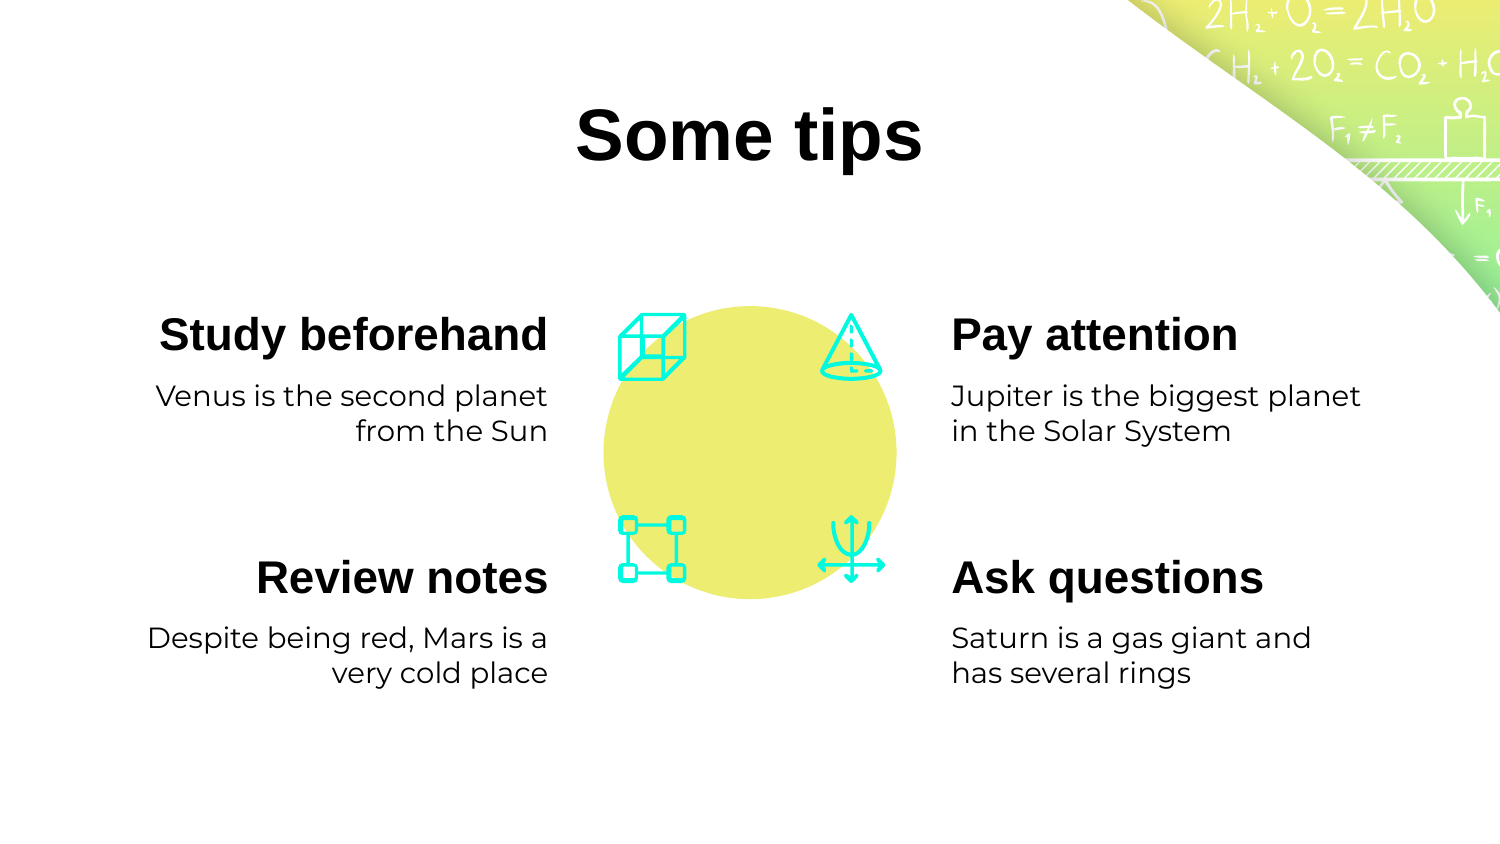

# Some tips
Study beforehand
Pay attention

Venus is the second planet from the Sun
Jupiter is the biggest planet in the Solar System

Review notes
Ask questions
Despite being red, Mars is a very cold place
Saturn is a gas giant and has several rings